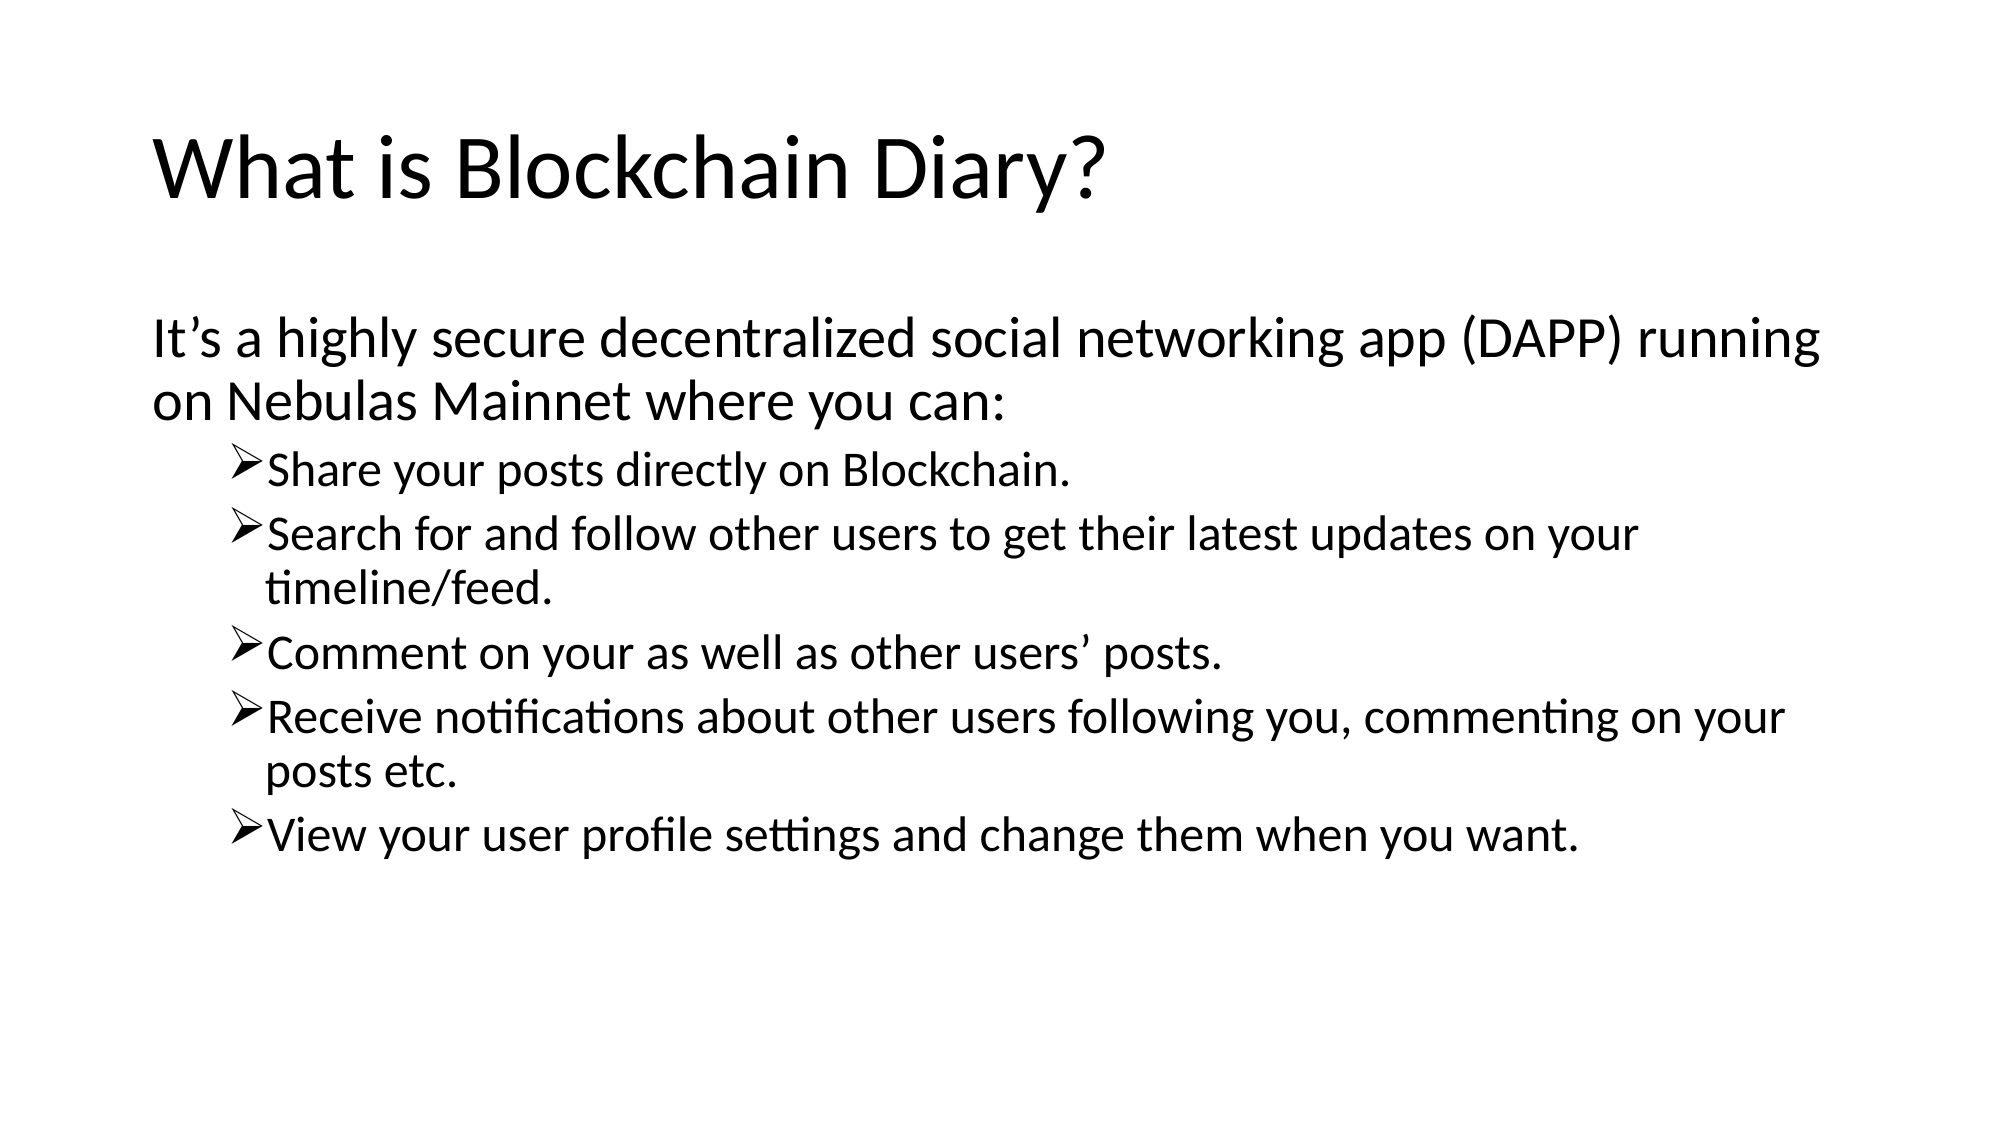

# What is Blockchain Diary?
It’s a highly secure decentralized social networking app (DAPP) running on Nebulas Mainnet where you can:
Share your posts directly on Blockchain.
Search for and follow other users to get their latest updates on your timeline/feed.
Comment on your as well as other users’ posts.
Receive notifications about other users following you, commenting on your posts etc.
View your user profile settings and change them when you want.